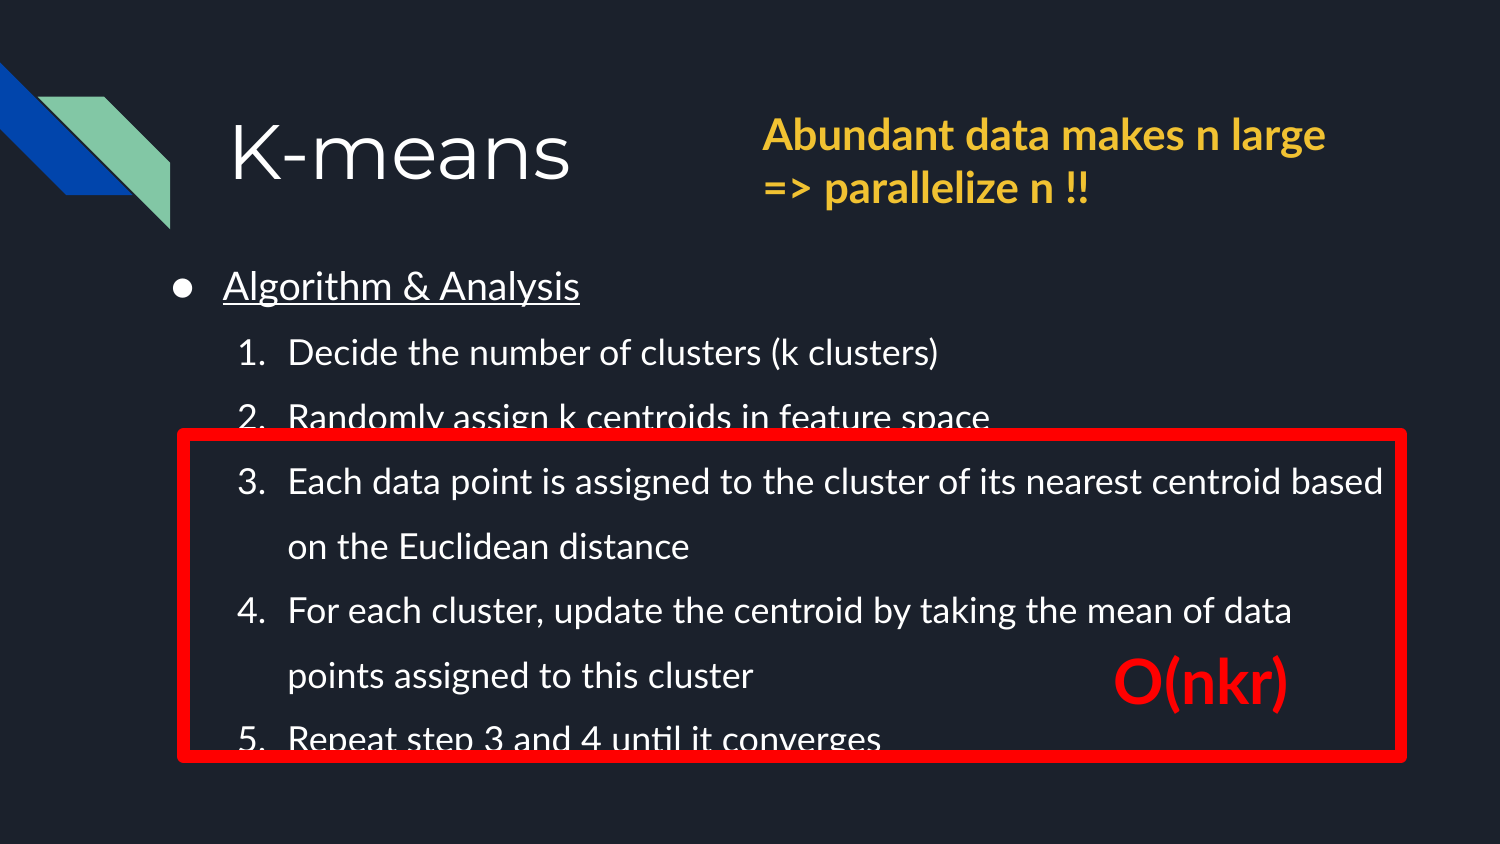

# K-means
Abundant data makes n large
=> parallelize n !!
Algorithm & Analysis
Decide the number of clusters (k clusters)
Randomly assign k centroids in feature space
Each data point is assigned to the cluster of its nearest centroid based on the Euclidean distance
For each cluster, update the centroid by taking the mean of data points assigned to this cluster
Repeat step 3 and 4 until it converges

O(nkr)